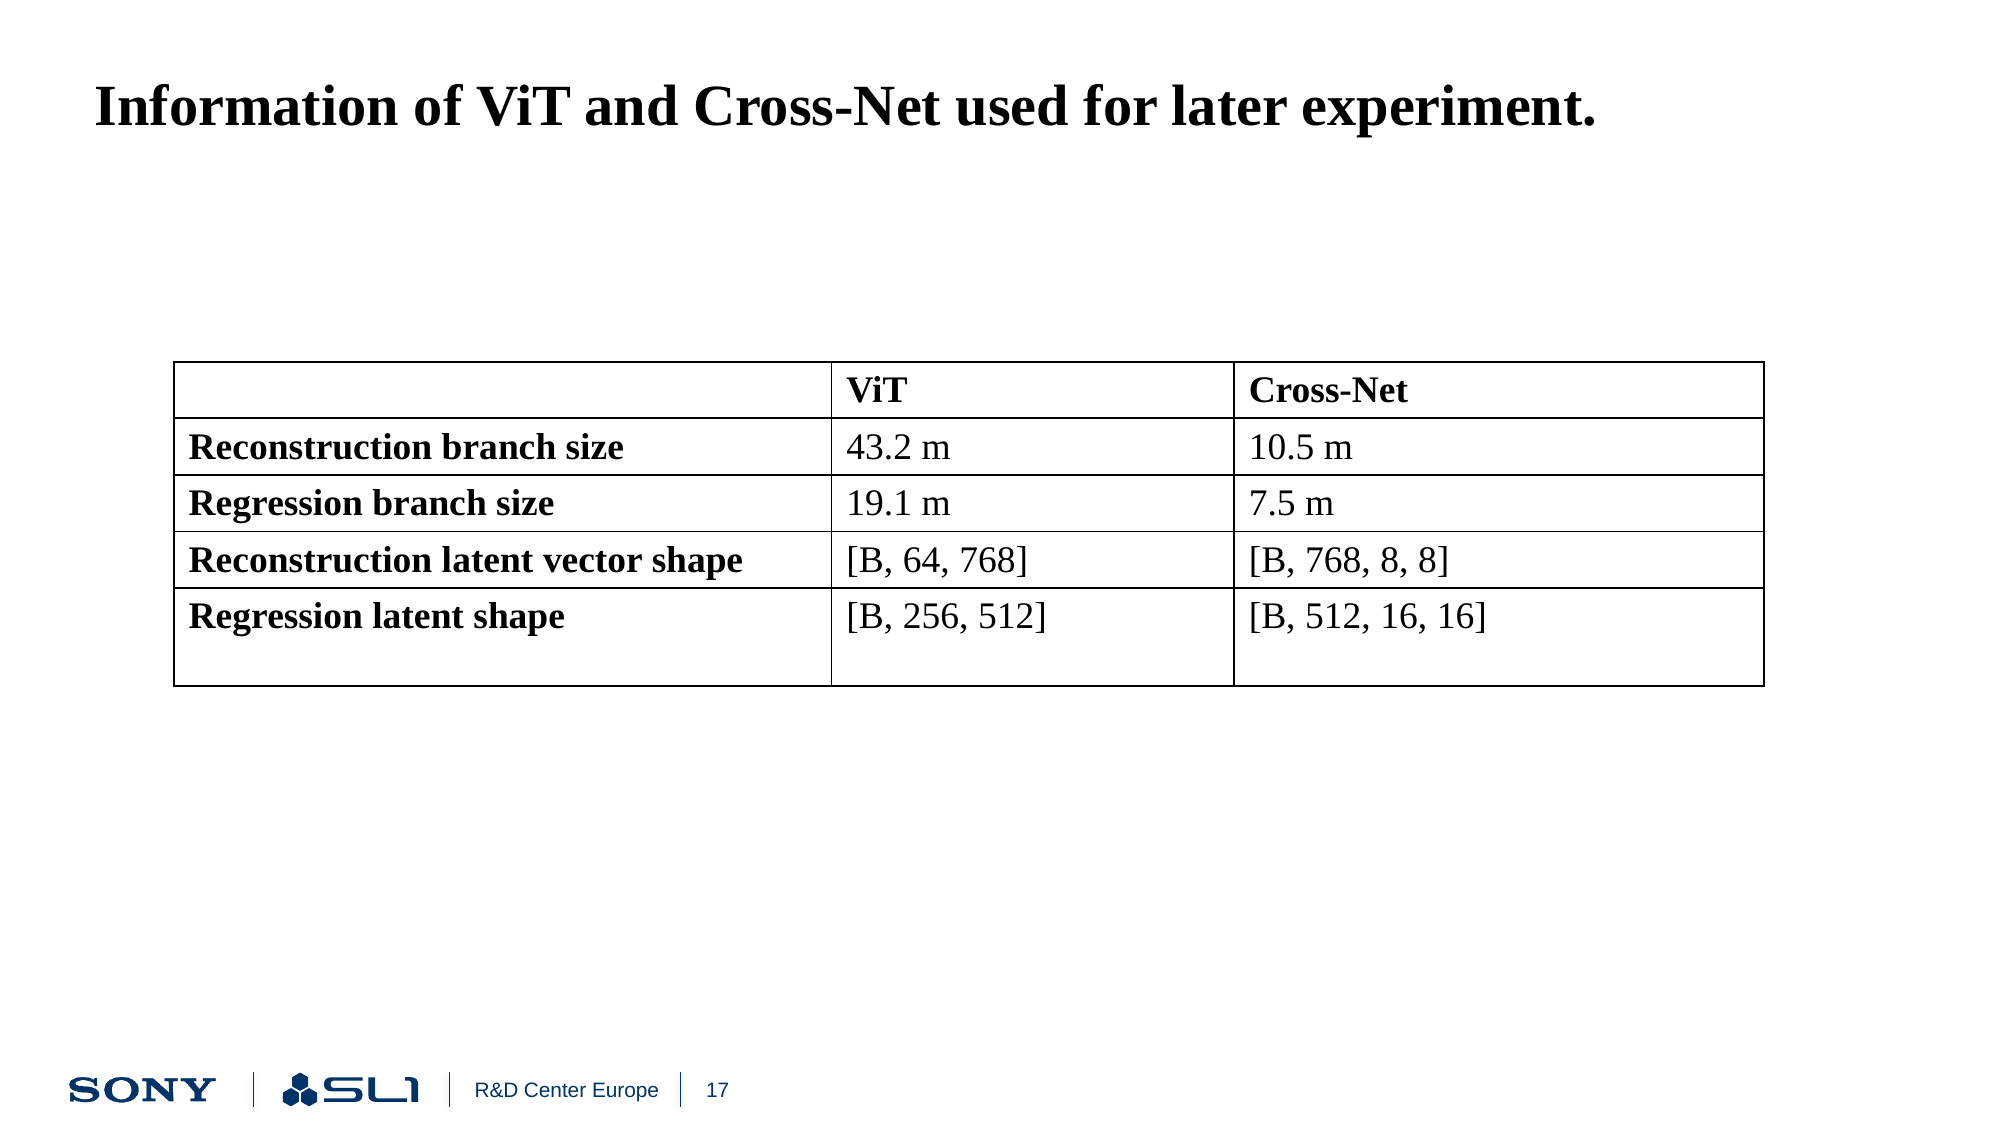

# Information of ViT and Cross-Net used for later experiment.
|  | ViT | Cross-Net |
| --- | --- | --- |
| Reconstruction branch size | 43.2 m | 10.5 m |
| Regression branch size | 19.1 m | 7.5 m |
| Reconstruction latent vector shape | [B, 64, 768] | [B, 768, 8, 8] |
| Regression latent shape | [B, 256, 512] | [B, 512, 16, 16] |